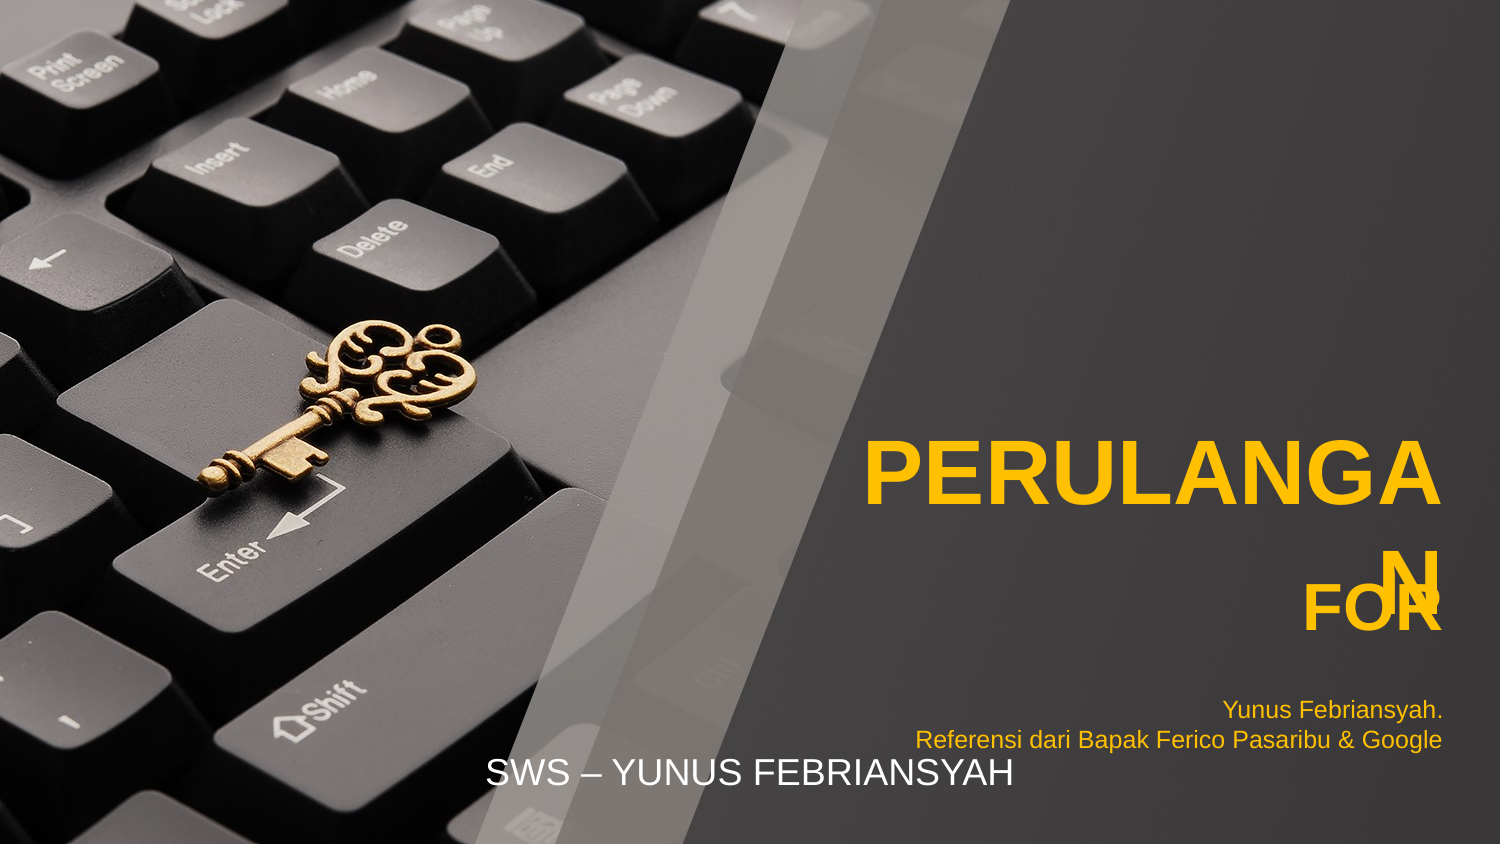

PERULANGAN
FOR
Yunus Febriansyah.
Referensi dari Bapak Ferico Pasaribu & Google